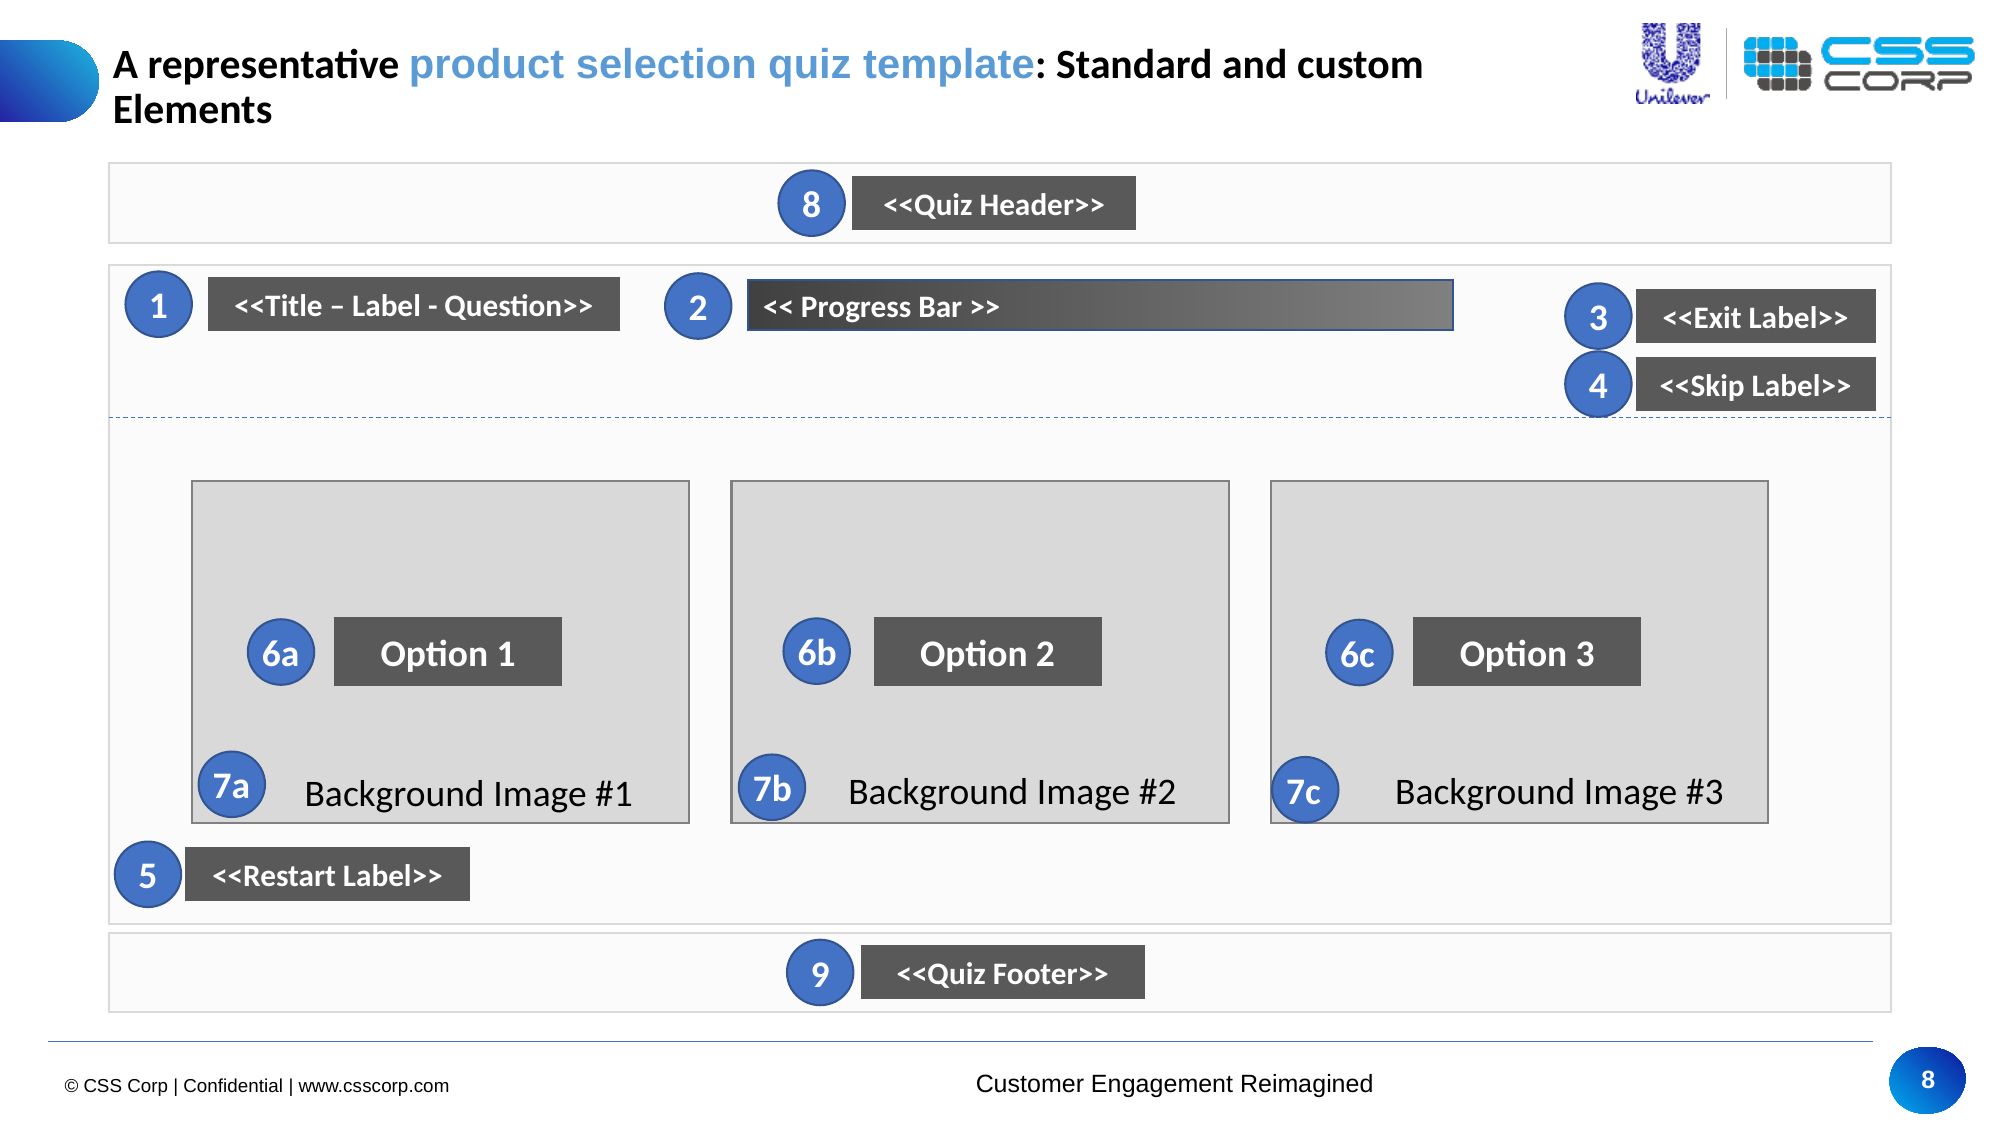

A representative product selection quiz template: Standard and custom Elements

8
<<Quiz Header>>

1

2
<<Title – Label - Question>>
<< Progress Bar >>

3
<<Exit Label>>

4
<<Skip Label>>

Option 1

6b
Option 2
Option 3

6a

6c

7a

7b

7c
Background Image #2
Background Image #3
Background Image #1

5
<<Restart Label>>

9
<<Quiz Footer>>